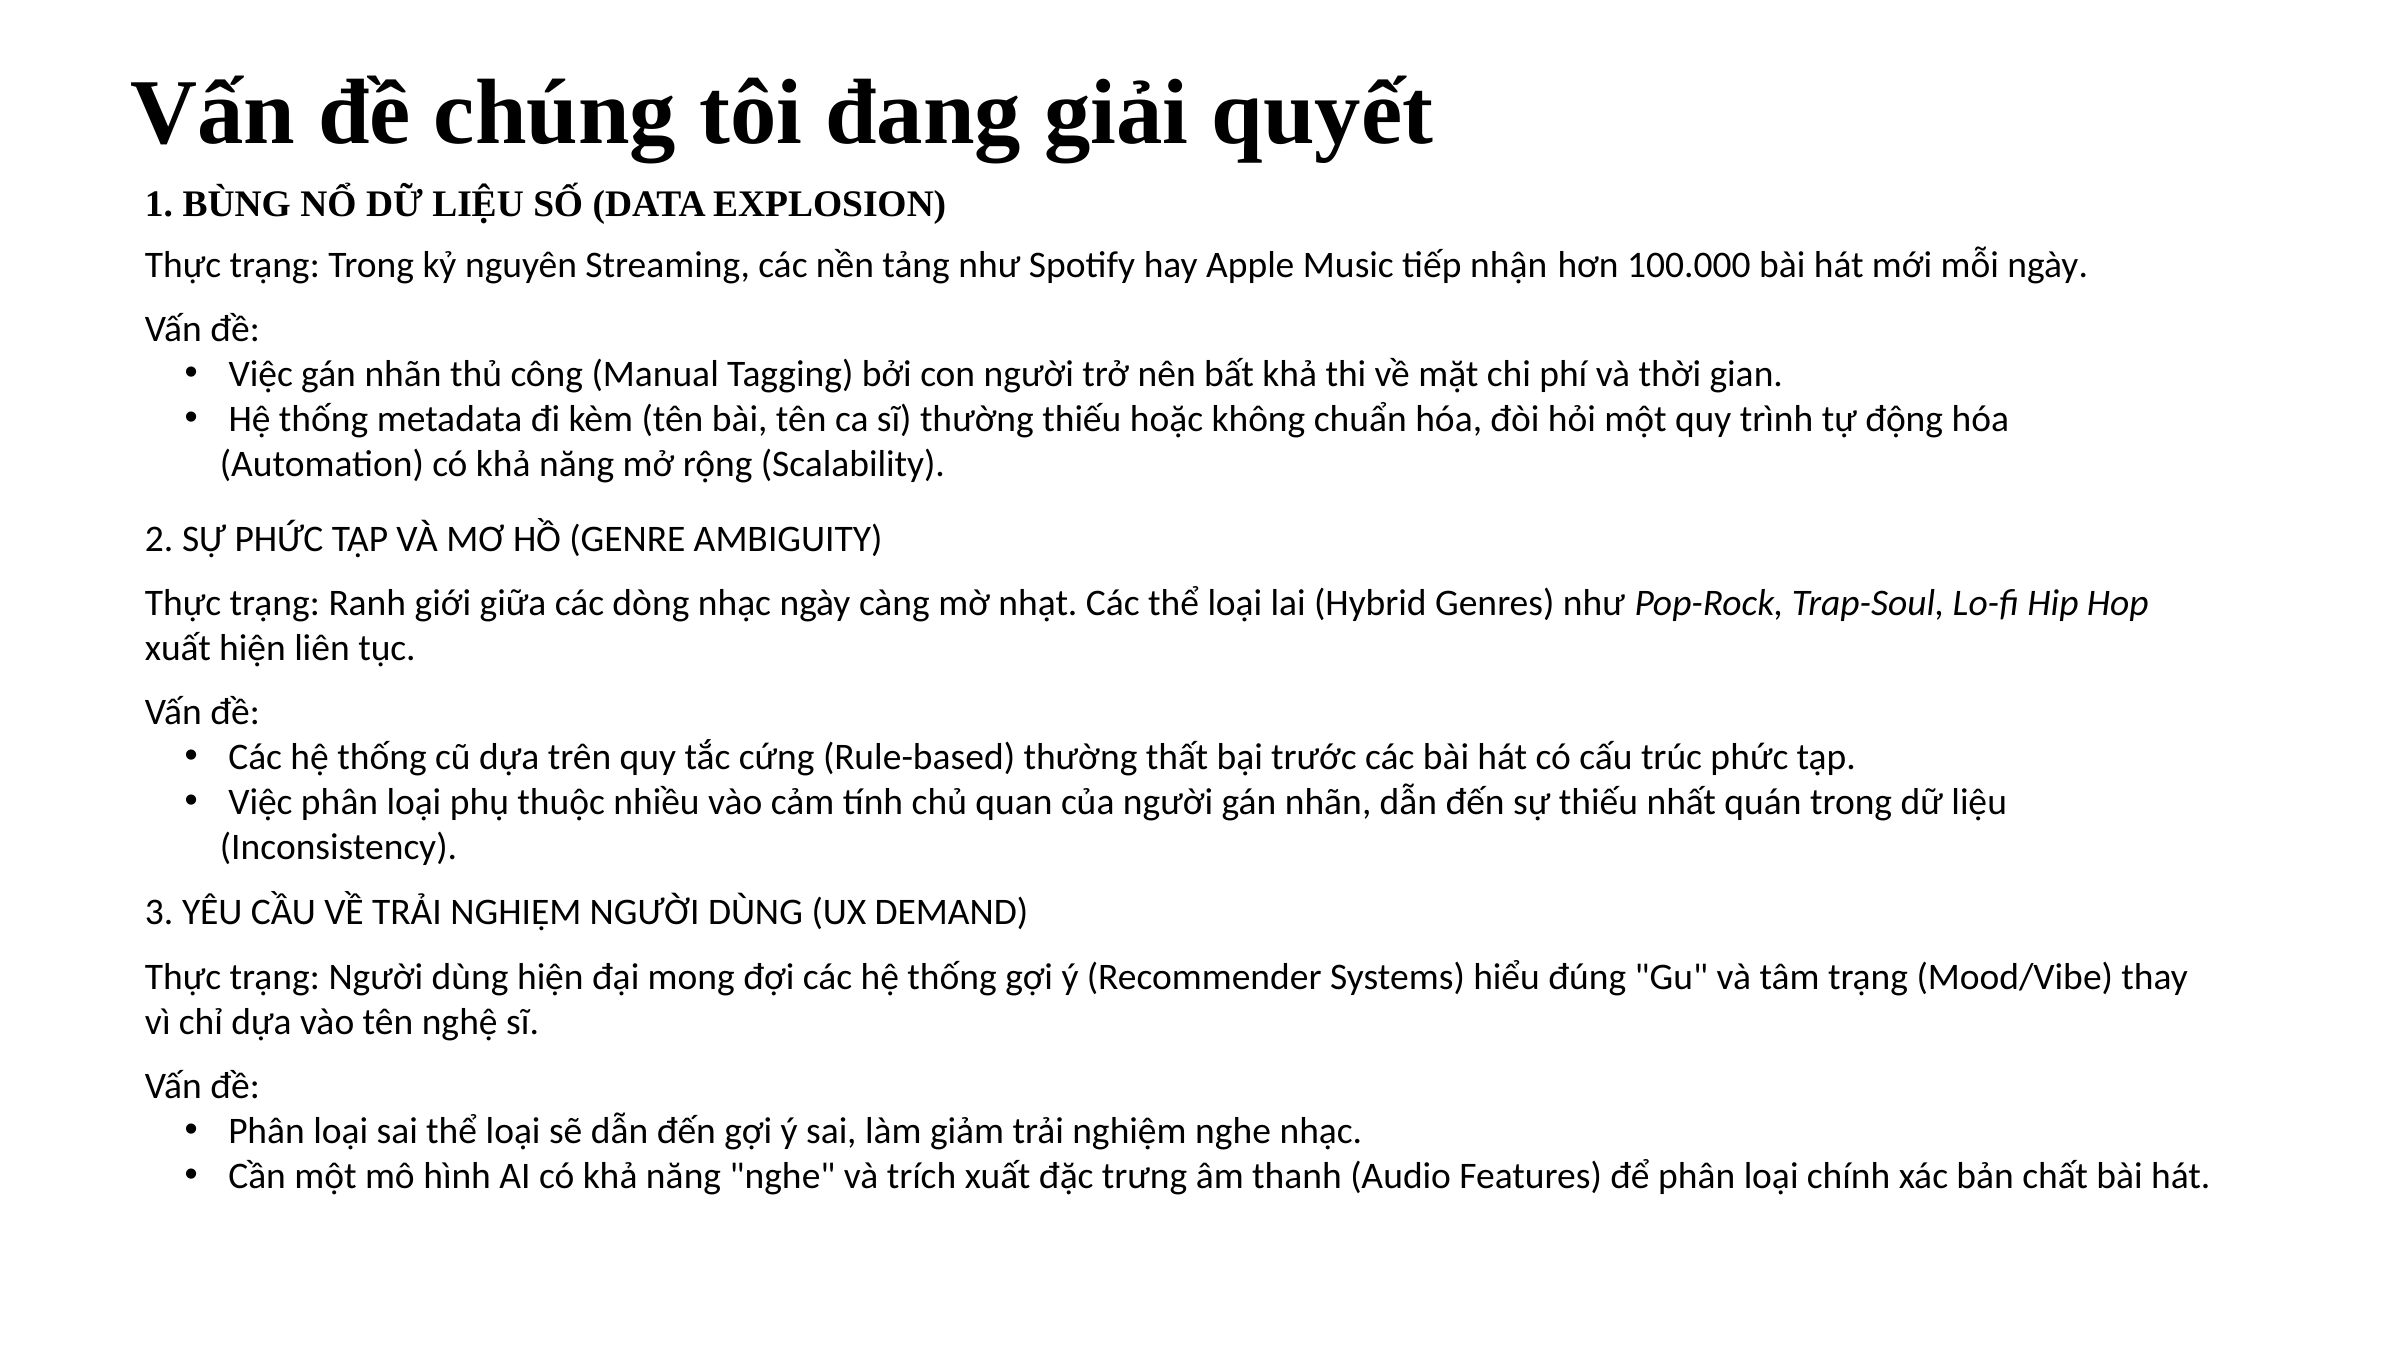

Vấn đề chúng tôi đang giải quyết
1. BÙNG NỔ DỮ LIỆU SỐ (DATA EXPLOSION)

Thực trạng: Trong kỷ nguyên Streaming, các nền tảng như Spotify hay Apple Music tiếp nhận hơn 100.000 bài hát mới mỗi ngày.
Vấn đề:
 Việc gán nhãn thủ công (Manual Tagging) bởi con người trở nên bất khả thi về mặt chi phí và thời gian.
 Hệ thống metadata đi kèm (tên bài, tên ca sĩ) thường thiếu hoặc không chuẩn hóa, đòi hỏi một quy trình tự động hóa (Automation) có khả năng mở rộng (Scalability).
2. SỰ PHỨC TẠP VÀ MƠ HỒ (GENRE AMBIGUITY)
Thực trạng: Ranh giới giữa các dòng nhạc ngày càng mờ nhạt. Các thể loại lai (Hybrid Genres) như Pop-Rock, Trap-Soul, Lo-fi Hip Hop xuất hiện liên tục.
Vấn đề:
 Các hệ thống cũ dựa trên quy tắc cứng (Rule-based) thường thất bại trước các bài hát có cấu trúc phức tạp.
 Việc phân loại phụ thuộc nhiều vào cảm tính chủ quan của người gán nhãn, dẫn đến sự thiếu nhất quán trong dữ liệu (Inconsistency).
3. YÊU CẦU VỀ TRẢI NGHIỆM NGƯỜI DÙNG (UX DEMAND)
Thực trạng: Người dùng hiện đại mong đợi các hệ thống gợi ý (Recommender Systems) hiểu đúng "Gu" và tâm trạng (Mood/Vibe) thay vì chỉ dựa vào tên nghệ sĩ.
Vấn đề:
 Phân loại sai thể loại sẽ dẫn đến gợi ý sai, làm giảm trải nghiệm nghe nhạc.
 Cần một mô hình AI có khả năng "nghe" và trích xuất đặc trưng âm thanh (Audio Features) để phân loại chính xác bản chất bài hát.